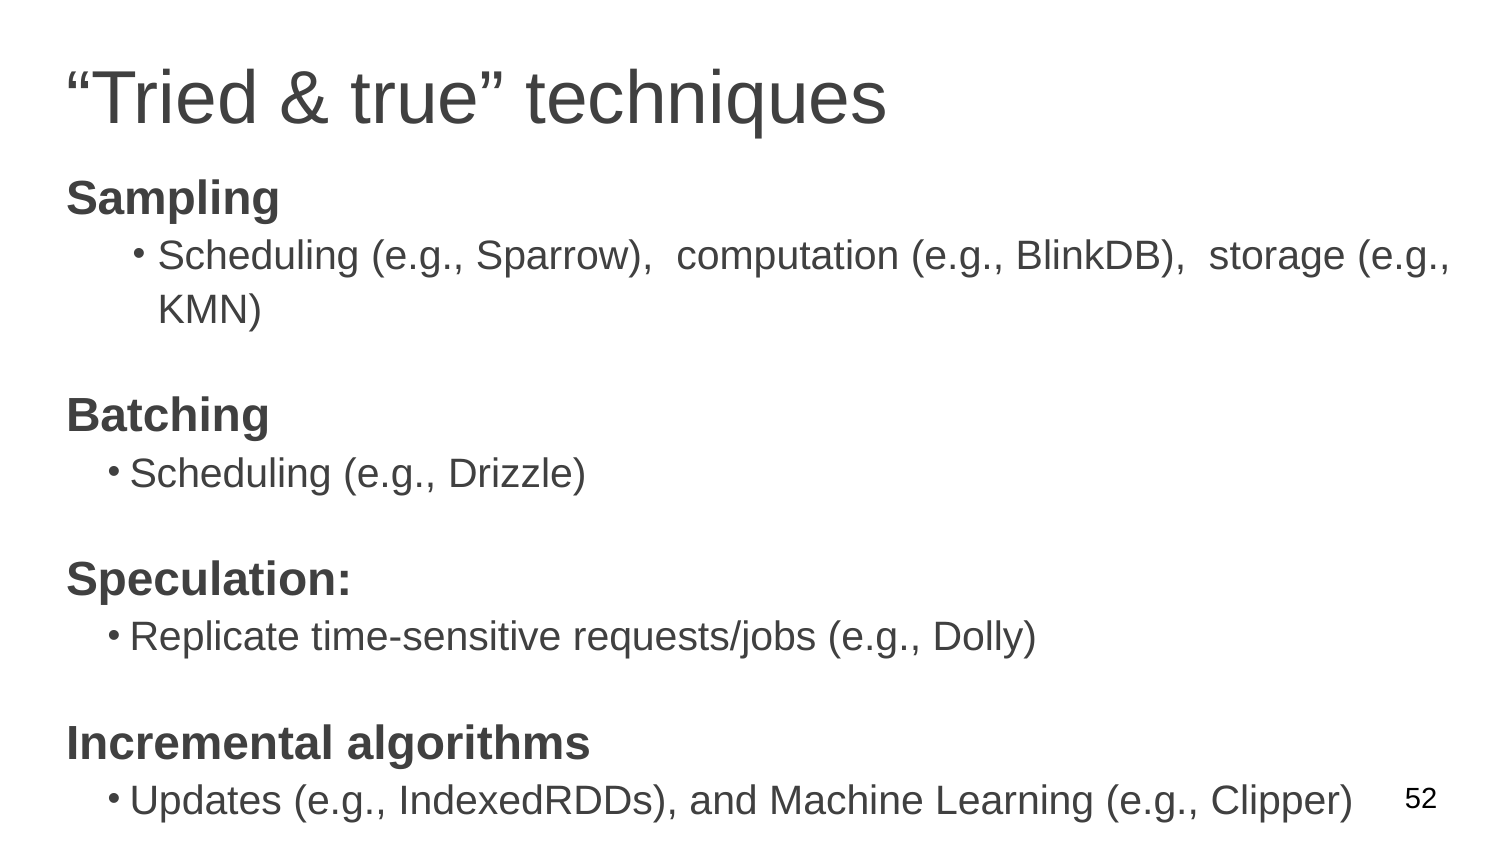

# “Tried & true” techniques
Sampling
Scheduling (e.g., Sparrow),  computation (e.g., BlinkDB),  storage (e.g., KMN)

Batching
 Scheduling (e.g., Drizzle)

Speculation:
 Replicate time-sensitive requests/jobs (e.g., Dolly)

Incremental algorithms
 Updates (e.g., IndexedRDDs), and Machine Learning (e.g., Clipper)
52